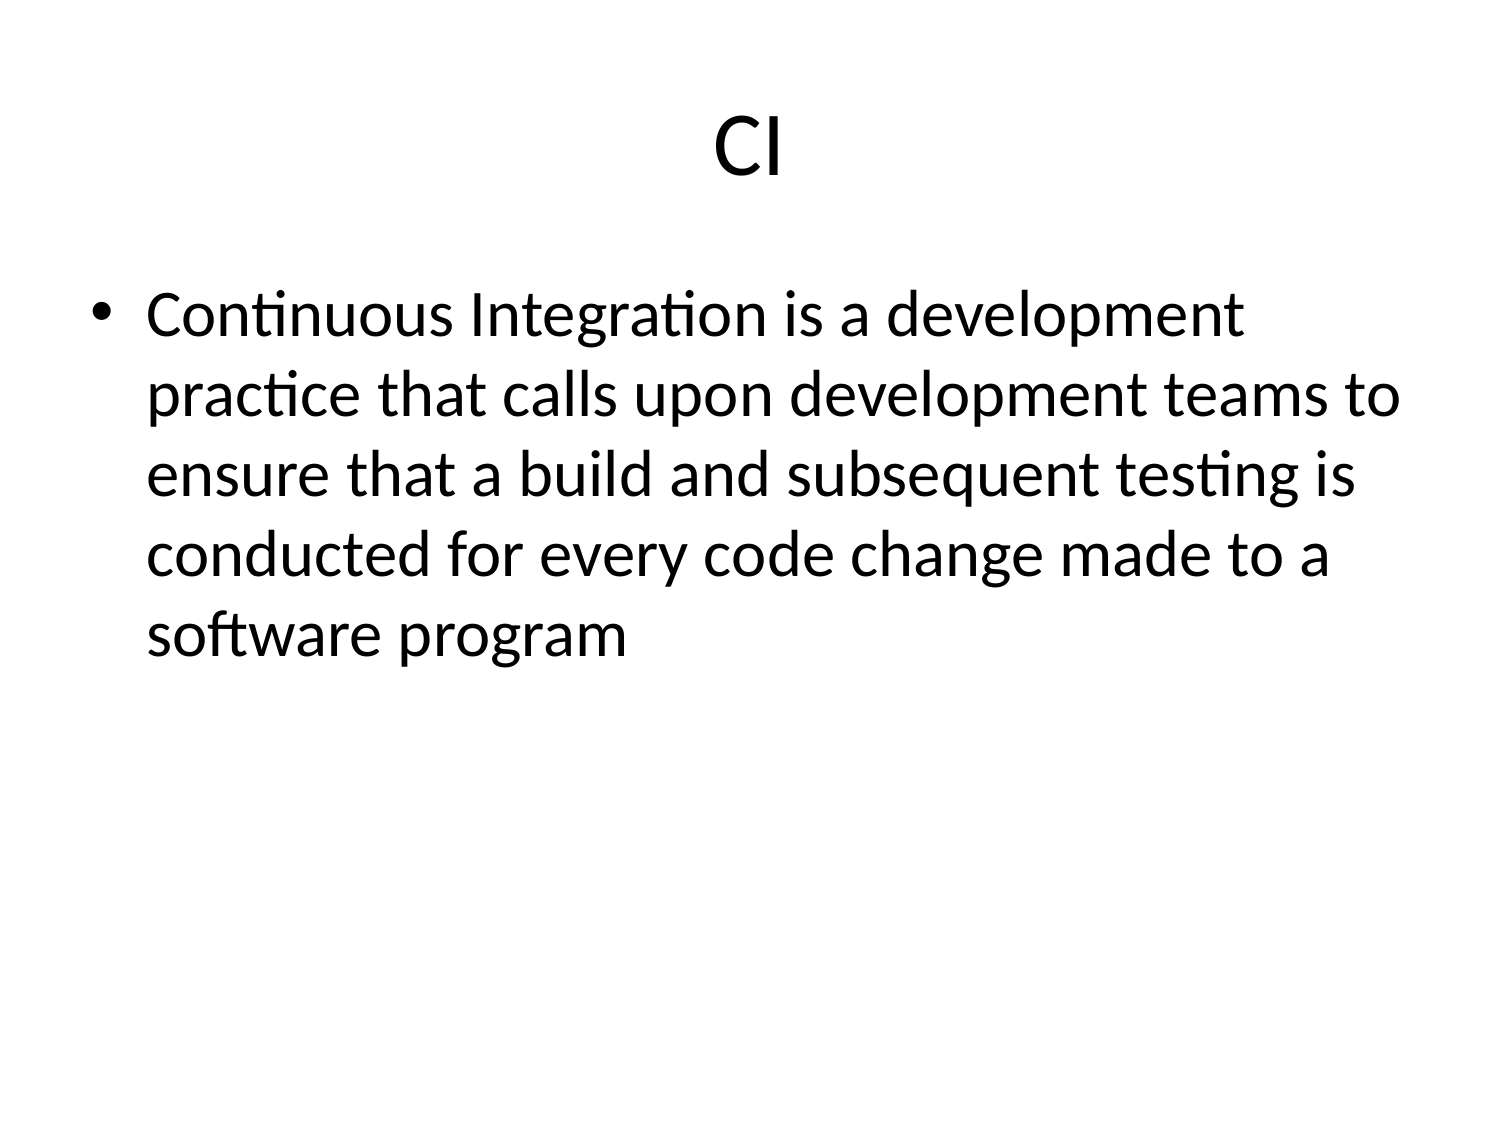

# CI
Continuous Integration is a development practice that calls upon development teams to ensure that a build and subsequent testing is conducted for every code change made to a software program